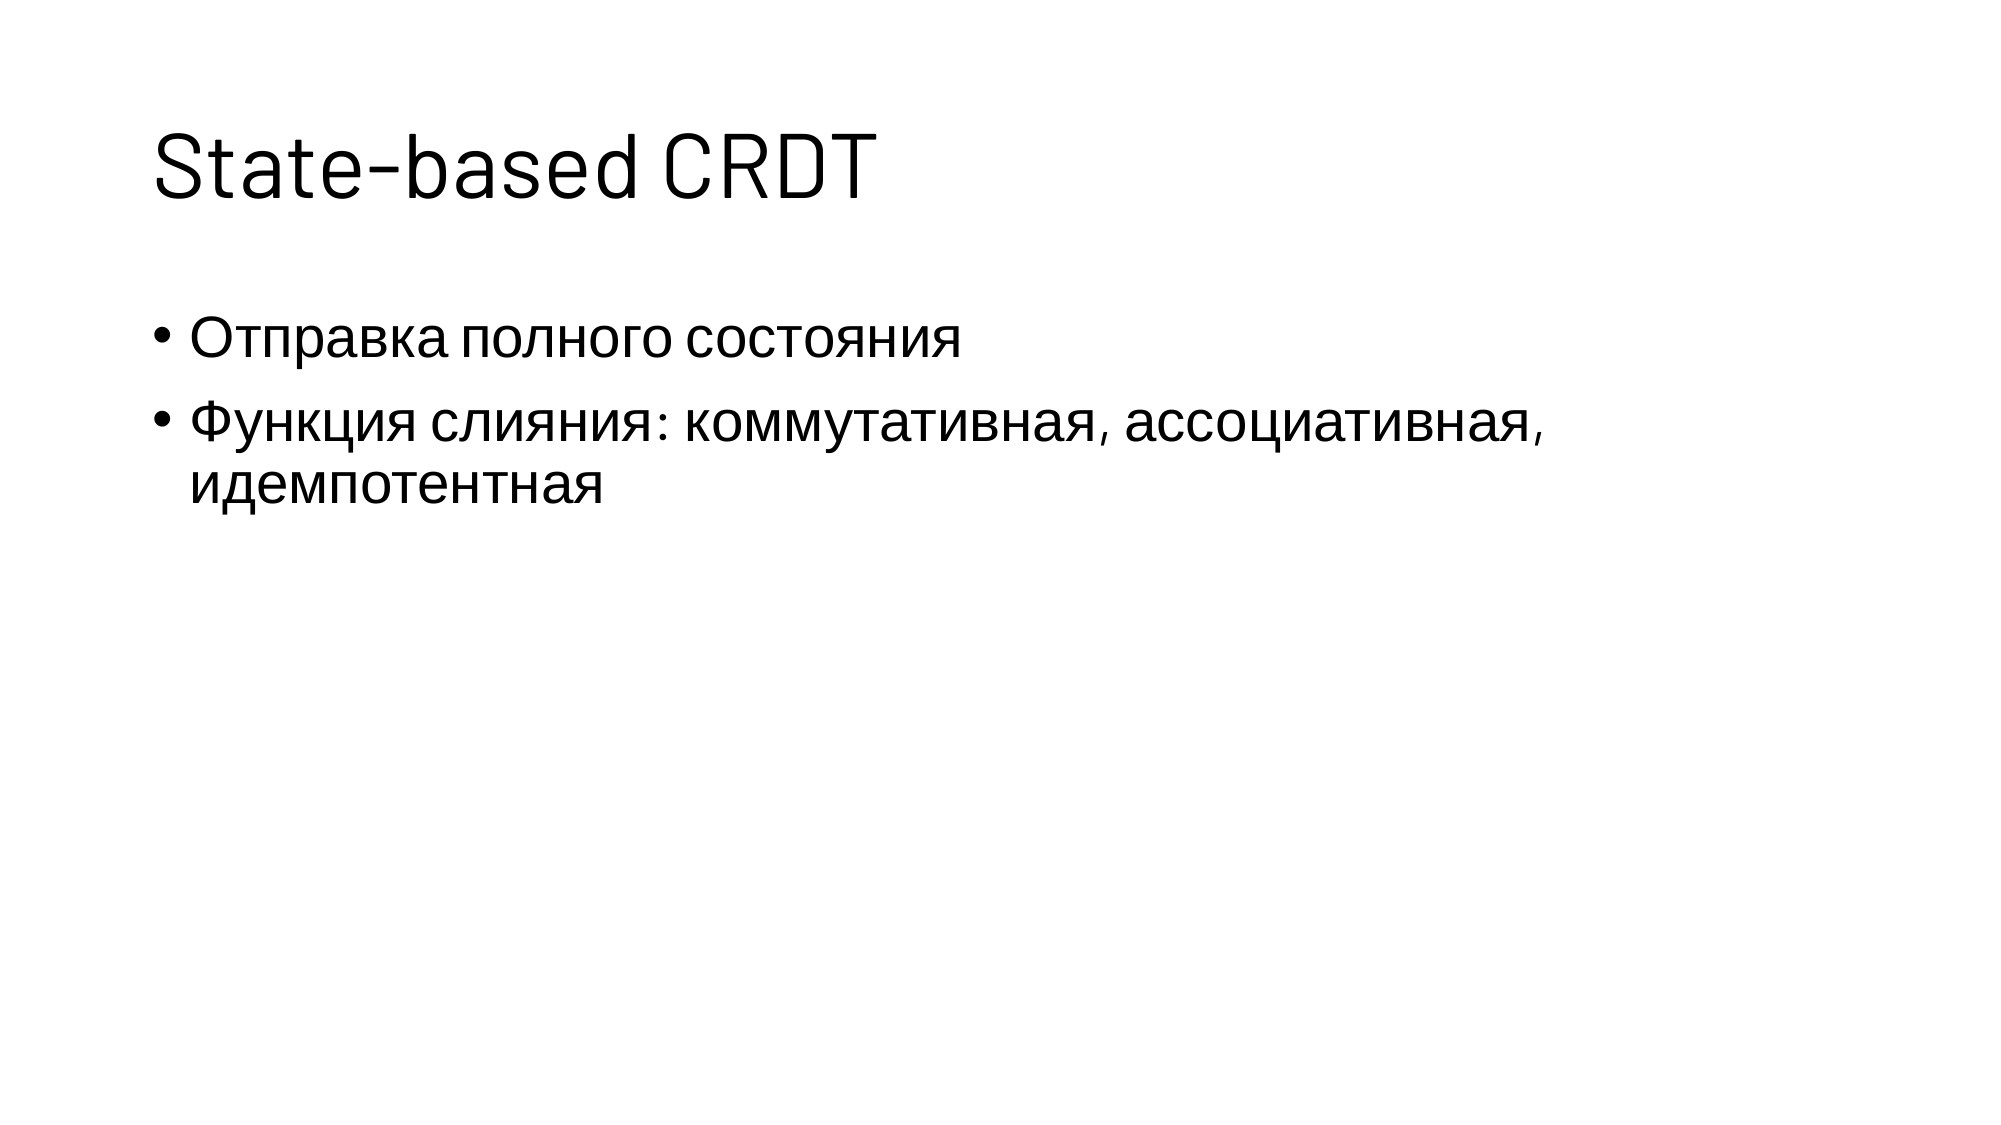

# State-based CRDT
Отправка полного состояния
Функция слияния: коммутативная, ассоциативная, идемпотентная